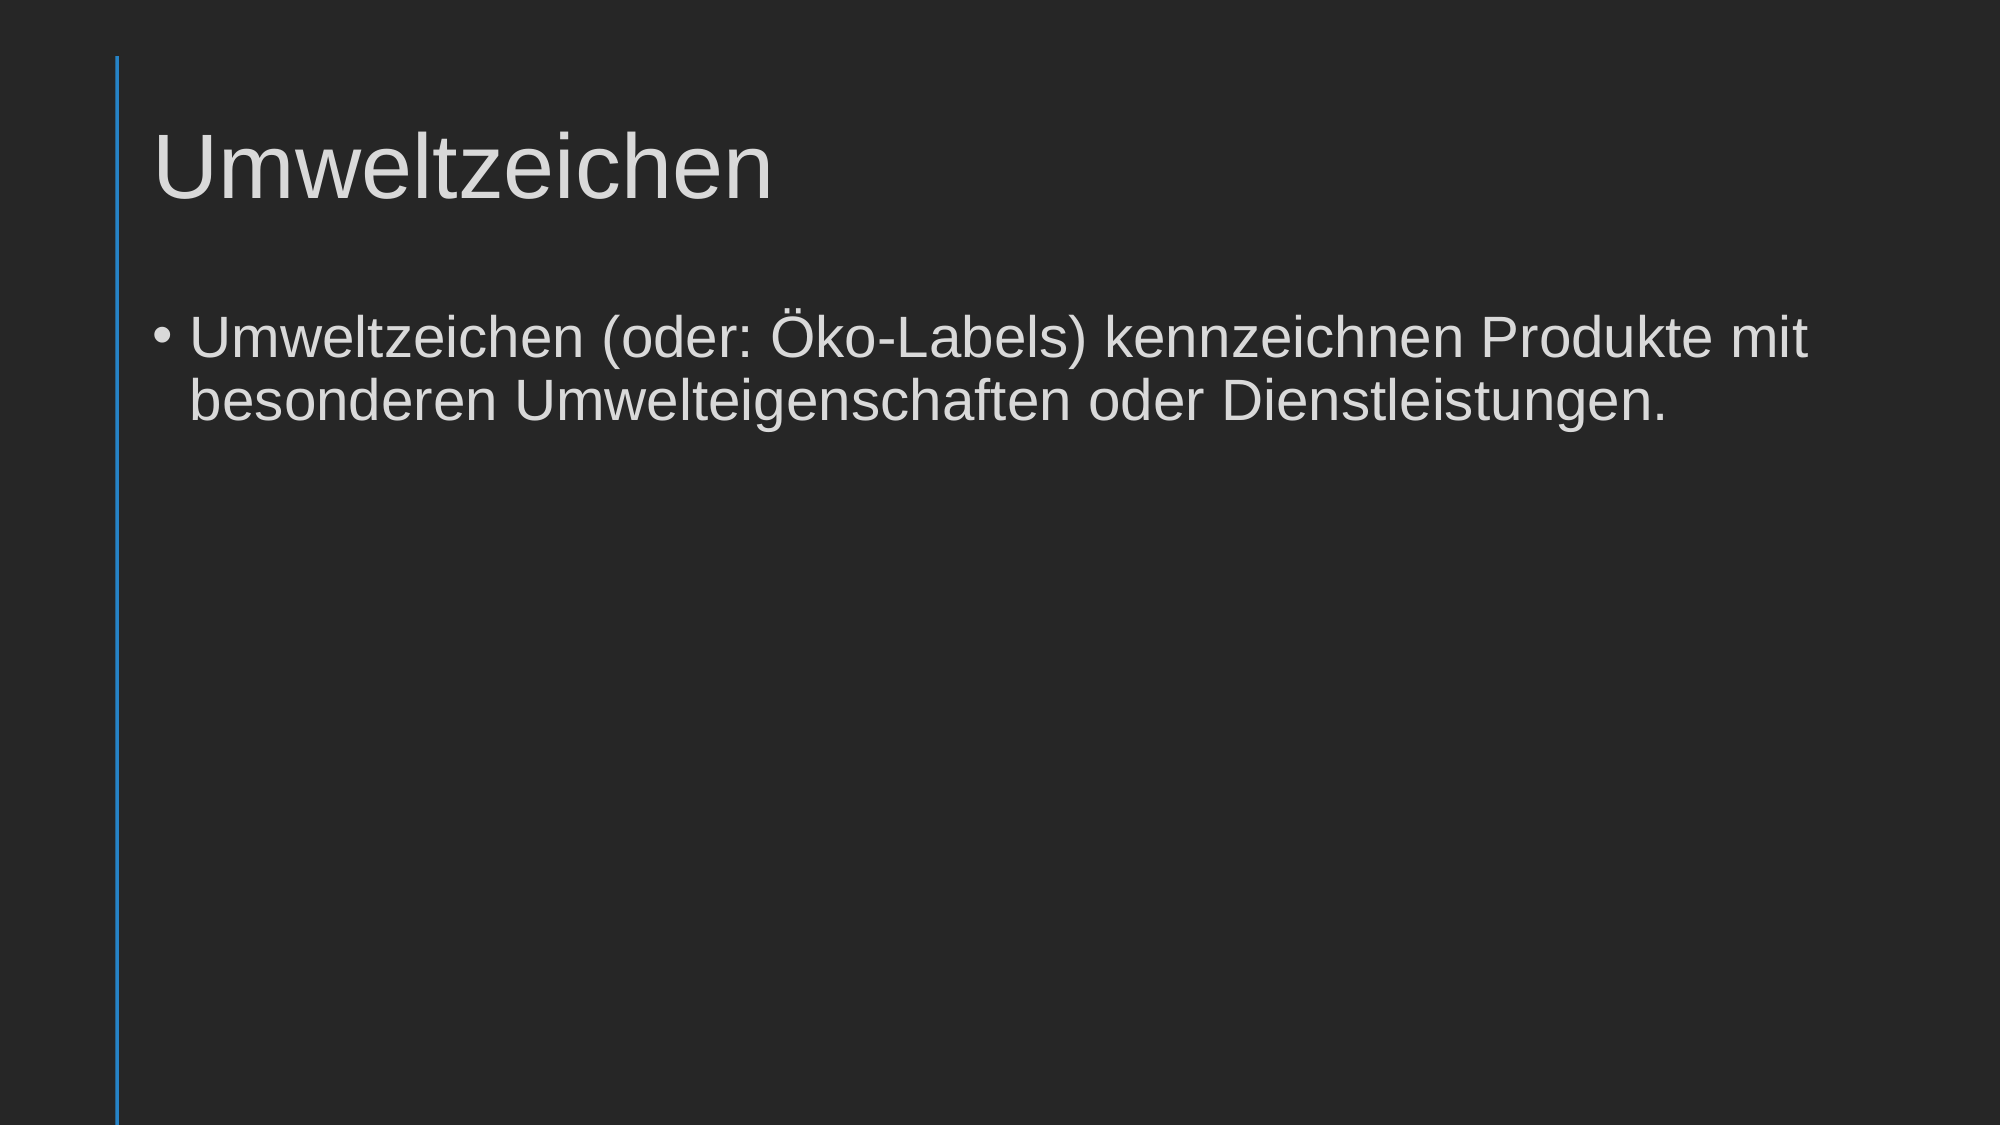

# Umweltzeichen
Umweltzeichen (oder: Öko-Labels) kennzeichnen Produkte mit besonderen Umwelteigenschaften oder Dienstleistungen.